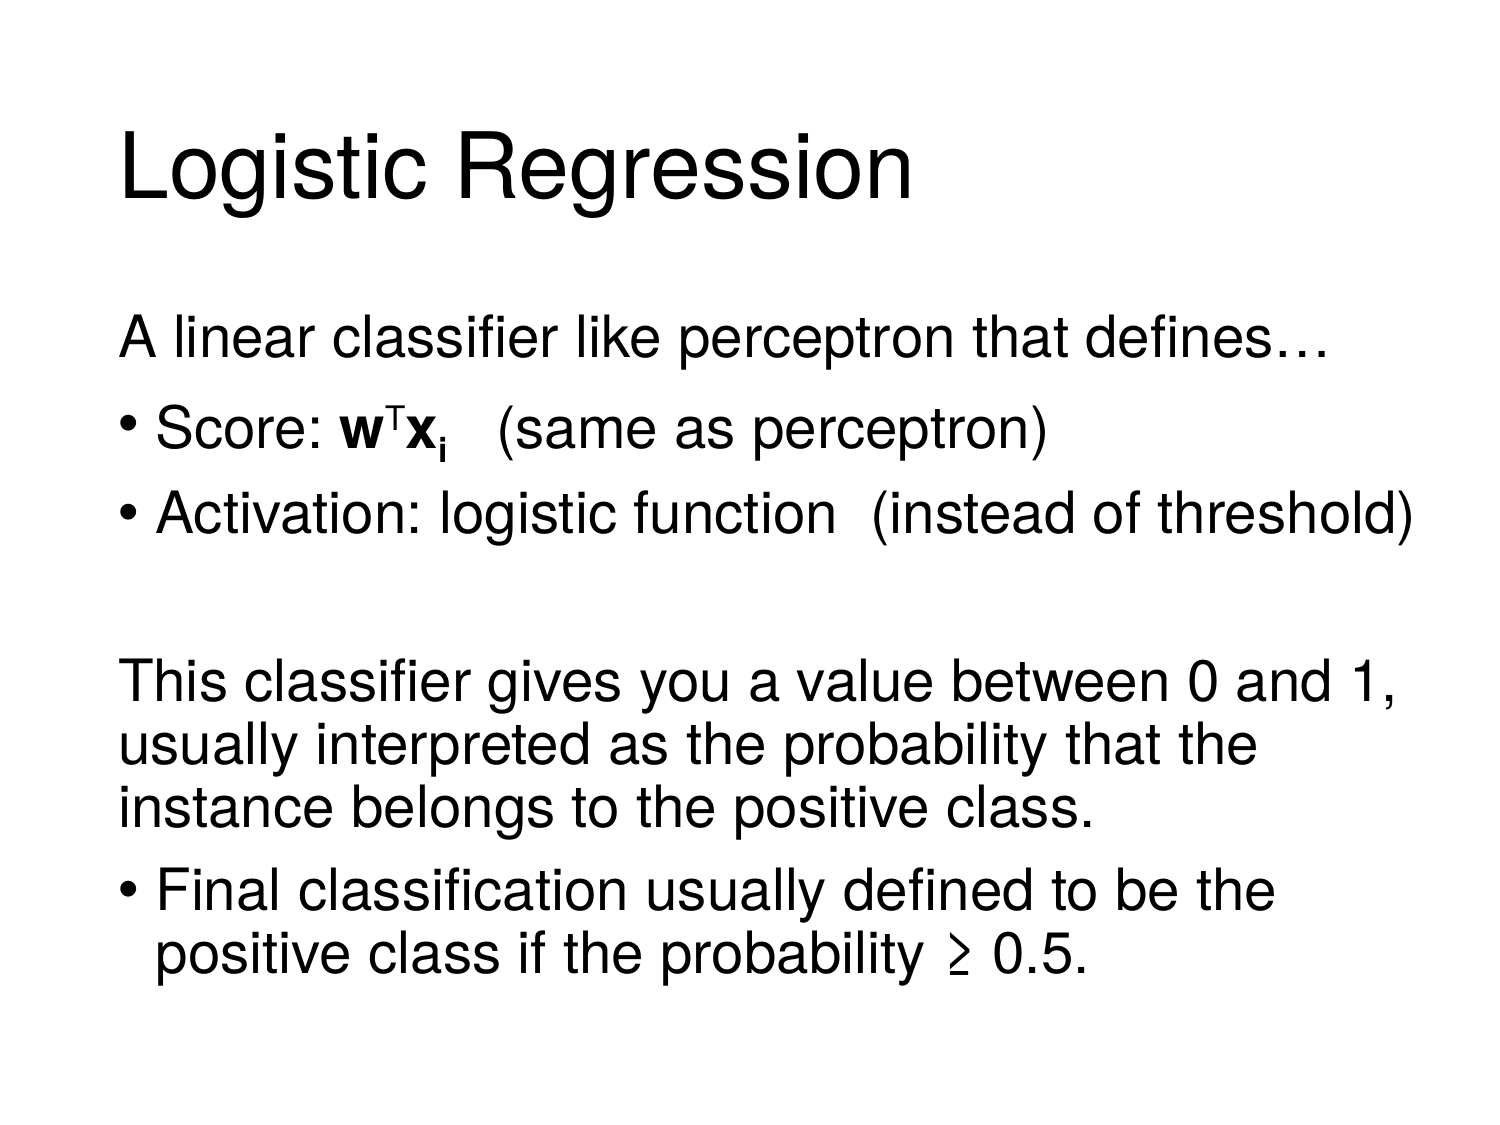

# Logistic Regression
A linear classifier like perceptron that defines…
Score: wTxi   (same as perceptron)
Activation: logistic function  (instead of threshold)

This classifier gives you a value between 0 and 1, usually interpreted as the probability that the instance belongs to the positive class.
Final classification usually defined to be the positive class if the probability ≥ 0.5.